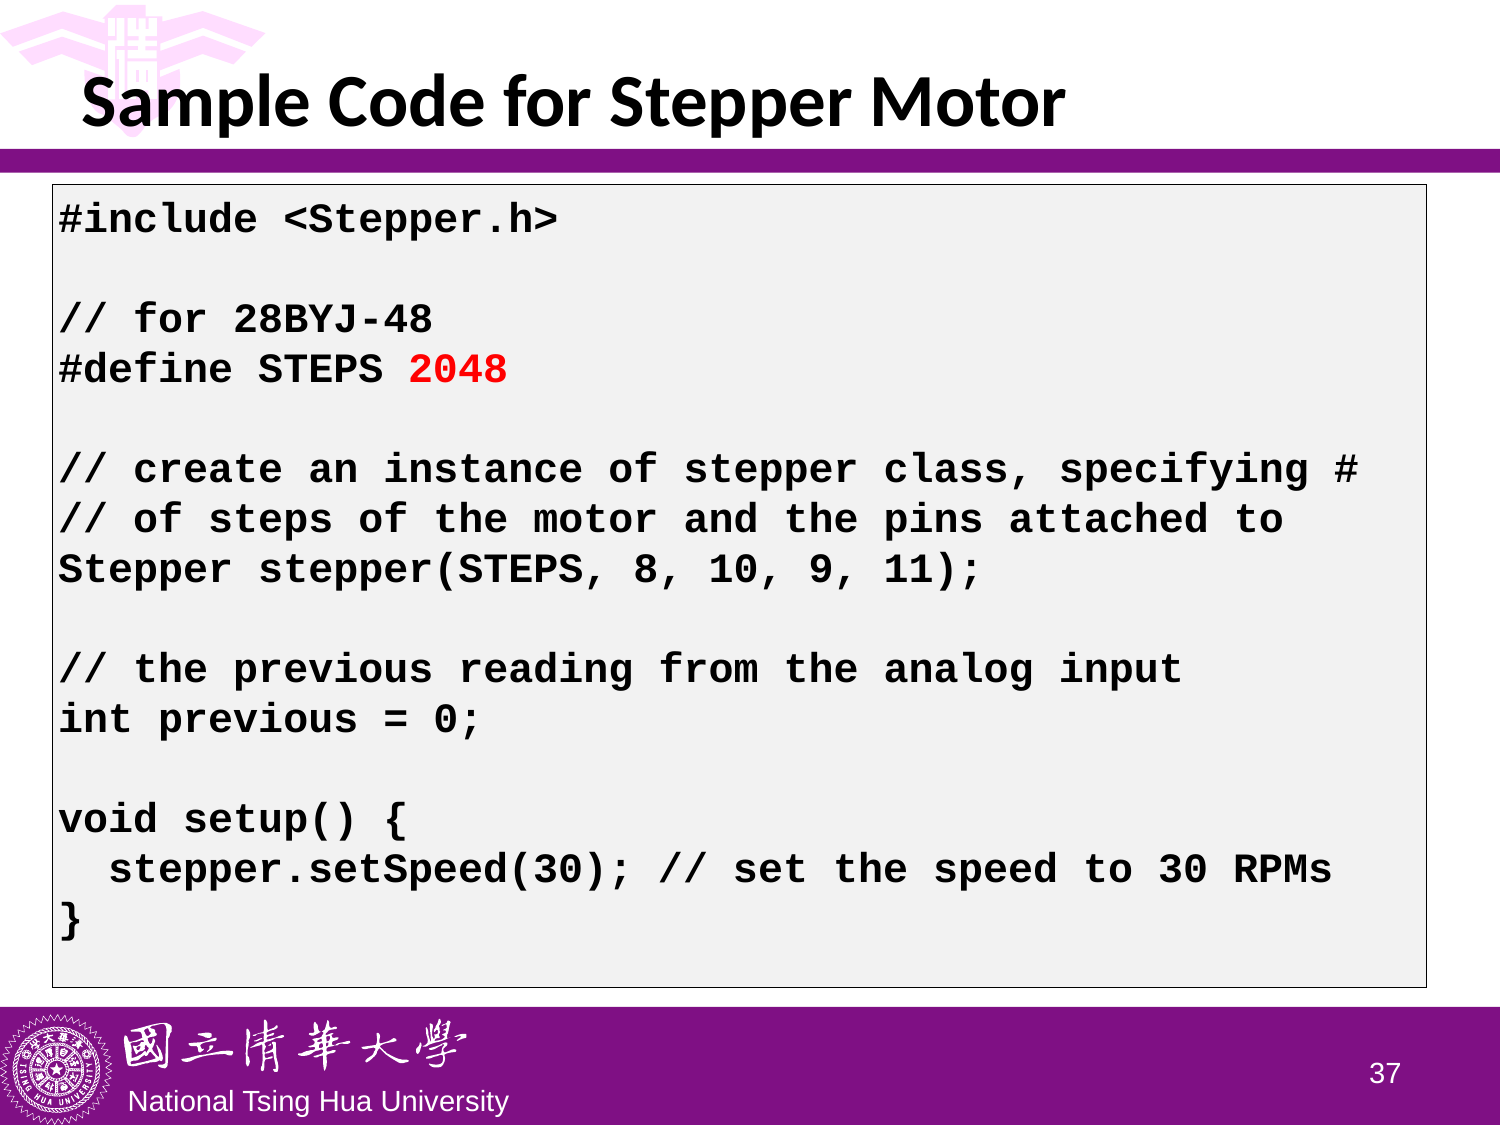

# Sample Code for Stepper Motor
#include <Stepper.h>

// for 28BYJ-48
#define STEPS 2048

// create an instance of stepper class, specifying #
// of steps of the motor and the pins attached to
Stepper stepper(STEPS, 8, 10, 9, 11);

// the previous reading from the analog input
int previous = 0;

void setup() {
  stepper.setSpeed(30); // set the speed to 30 RPMs
}
37